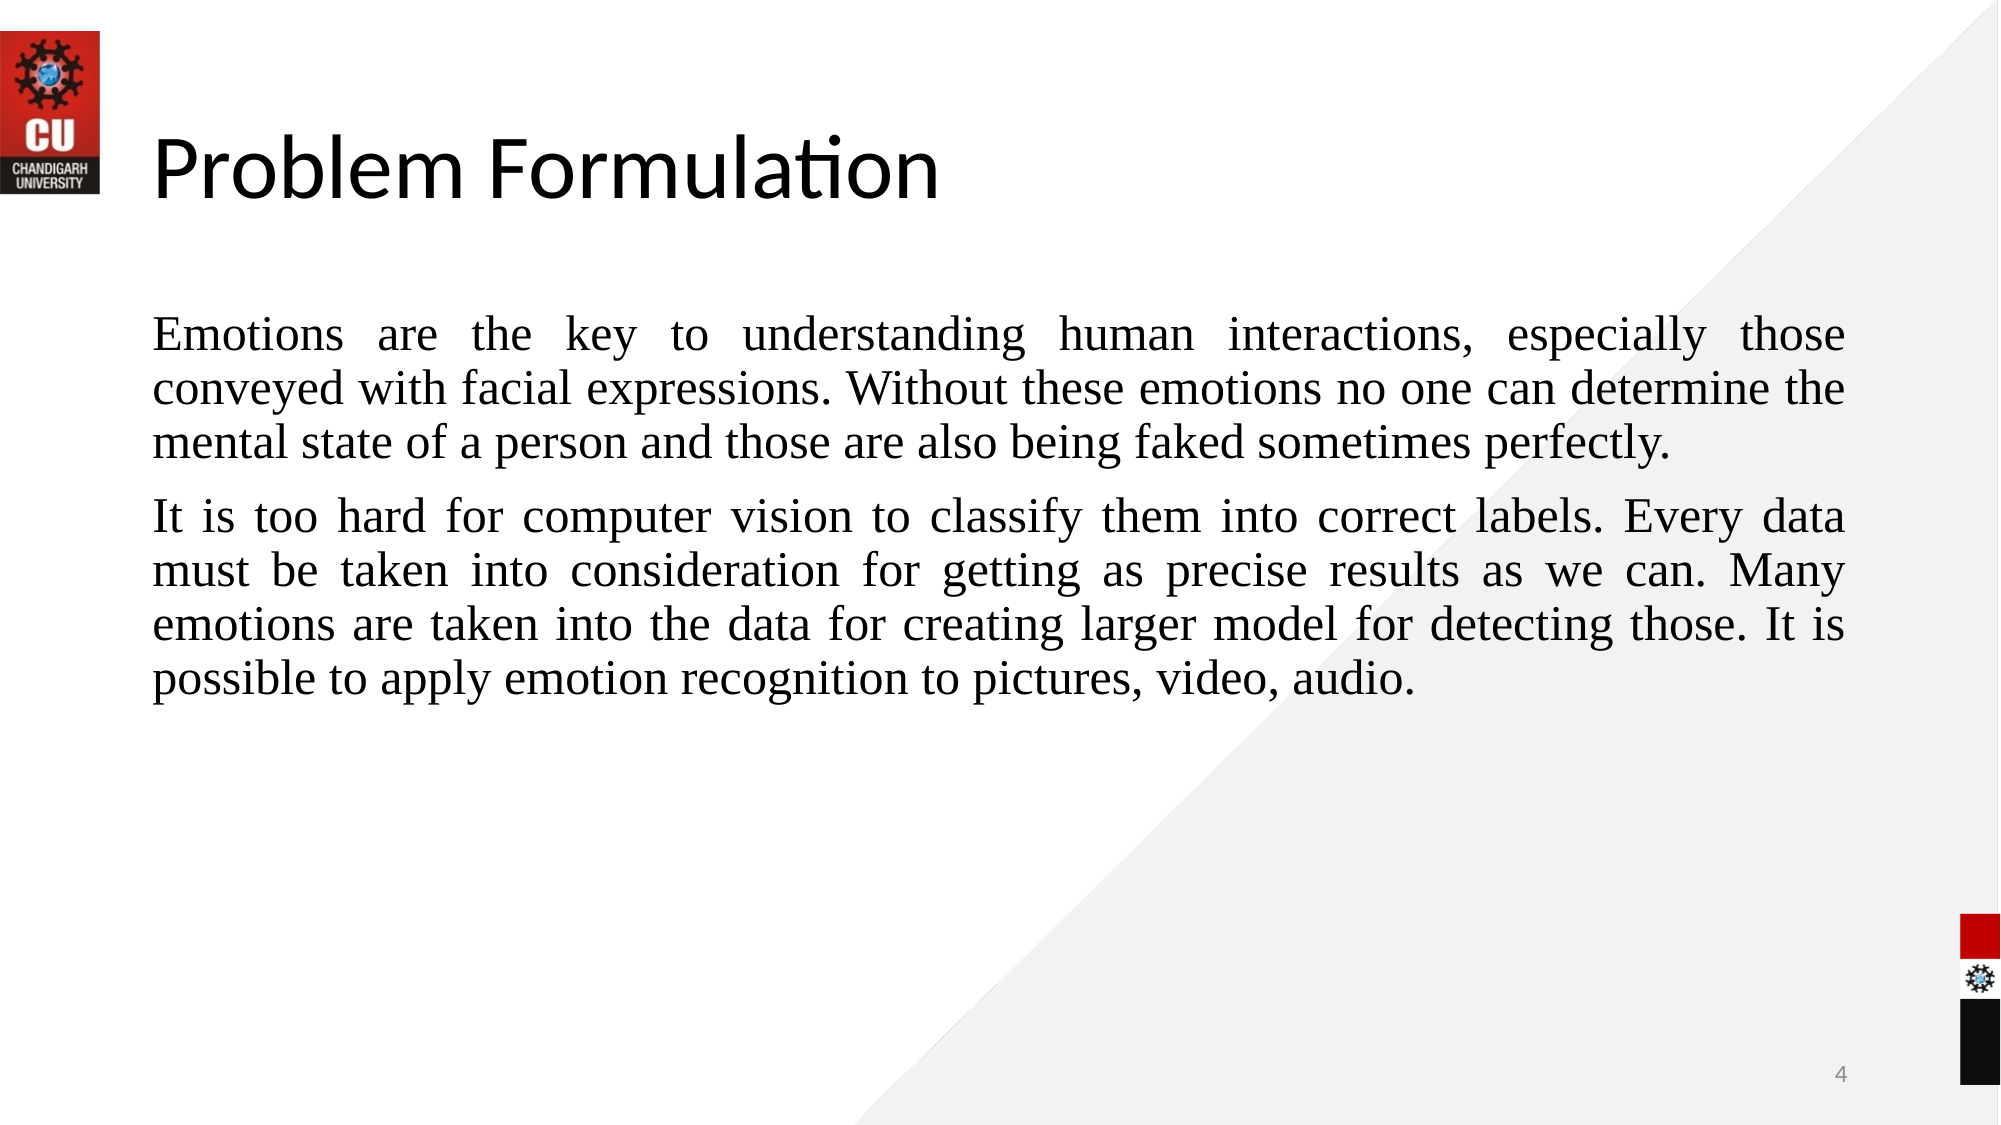

# Problem Formulation
Emotions are the key to understanding human interactions, especially those conveyed with facial expressions. Without these emotions no one can determine the mental state of a person and those are also being faked sometimes perfectly.
It is too hard for computer vision to classify them into correct labels. Every data must be taken into consideration for getting as precise results as we can. Many emotions are taken into the data for creating larger model for detecting those. It is possible to apply emotion recognition to pictures, video, audio.
4